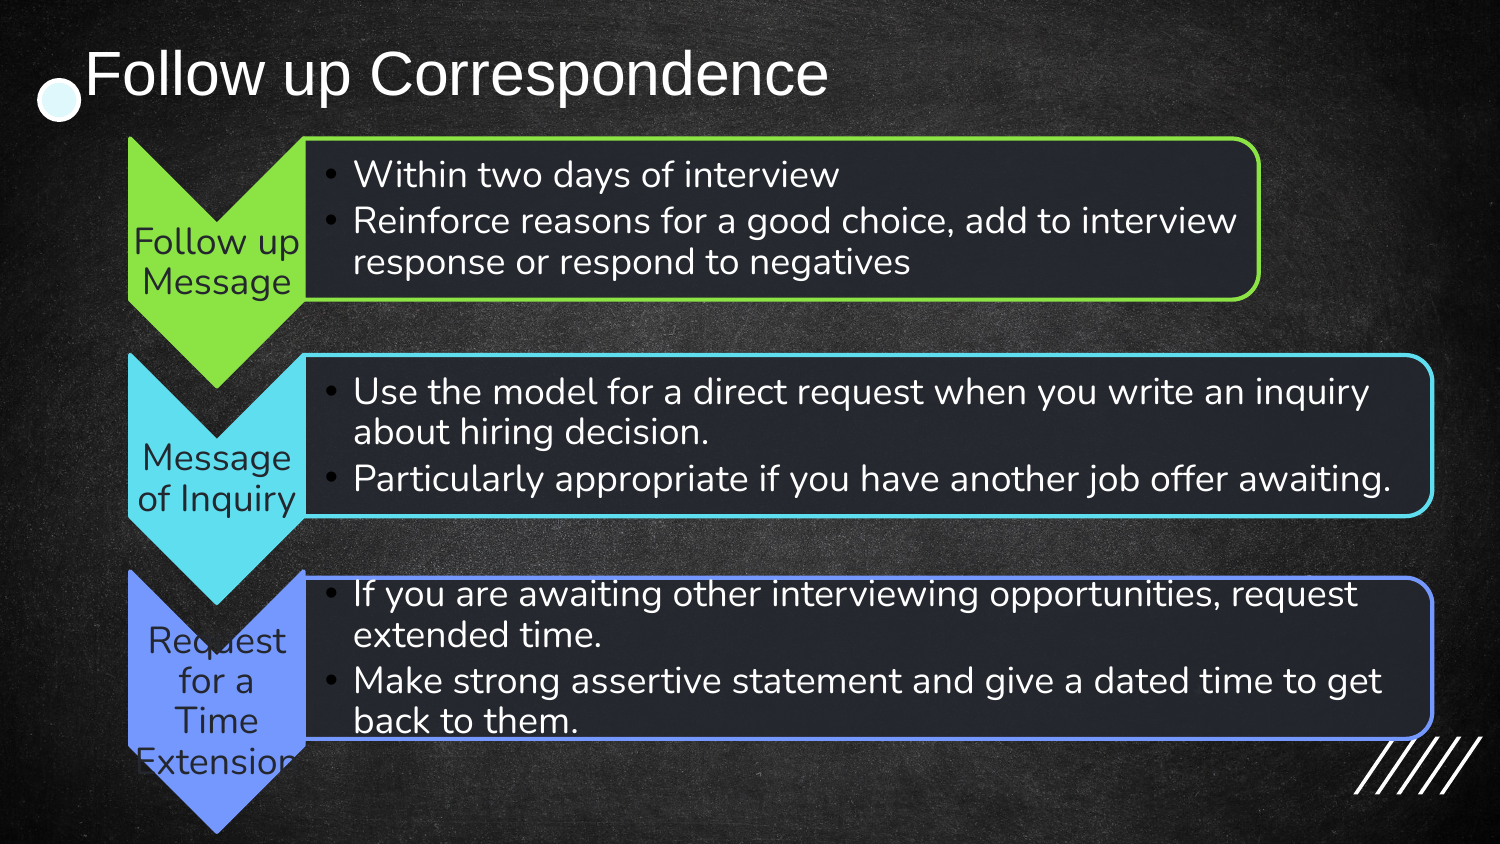

# Follow up Correspondence
Follow up Message
Within two days of interview
Reinforce reasons for a good choice, add to interview response or respond to negatives
Message of Inquiry
Use the model for a direct request when you write an inquiry about hiring decision.
Particularly appropriate if you have another job offer awaiting.
Request for a Time Extension
If you are awaiting other interviewing opportunities, request extended time.
Make strong assertive statement and give a dated time to get back to them.